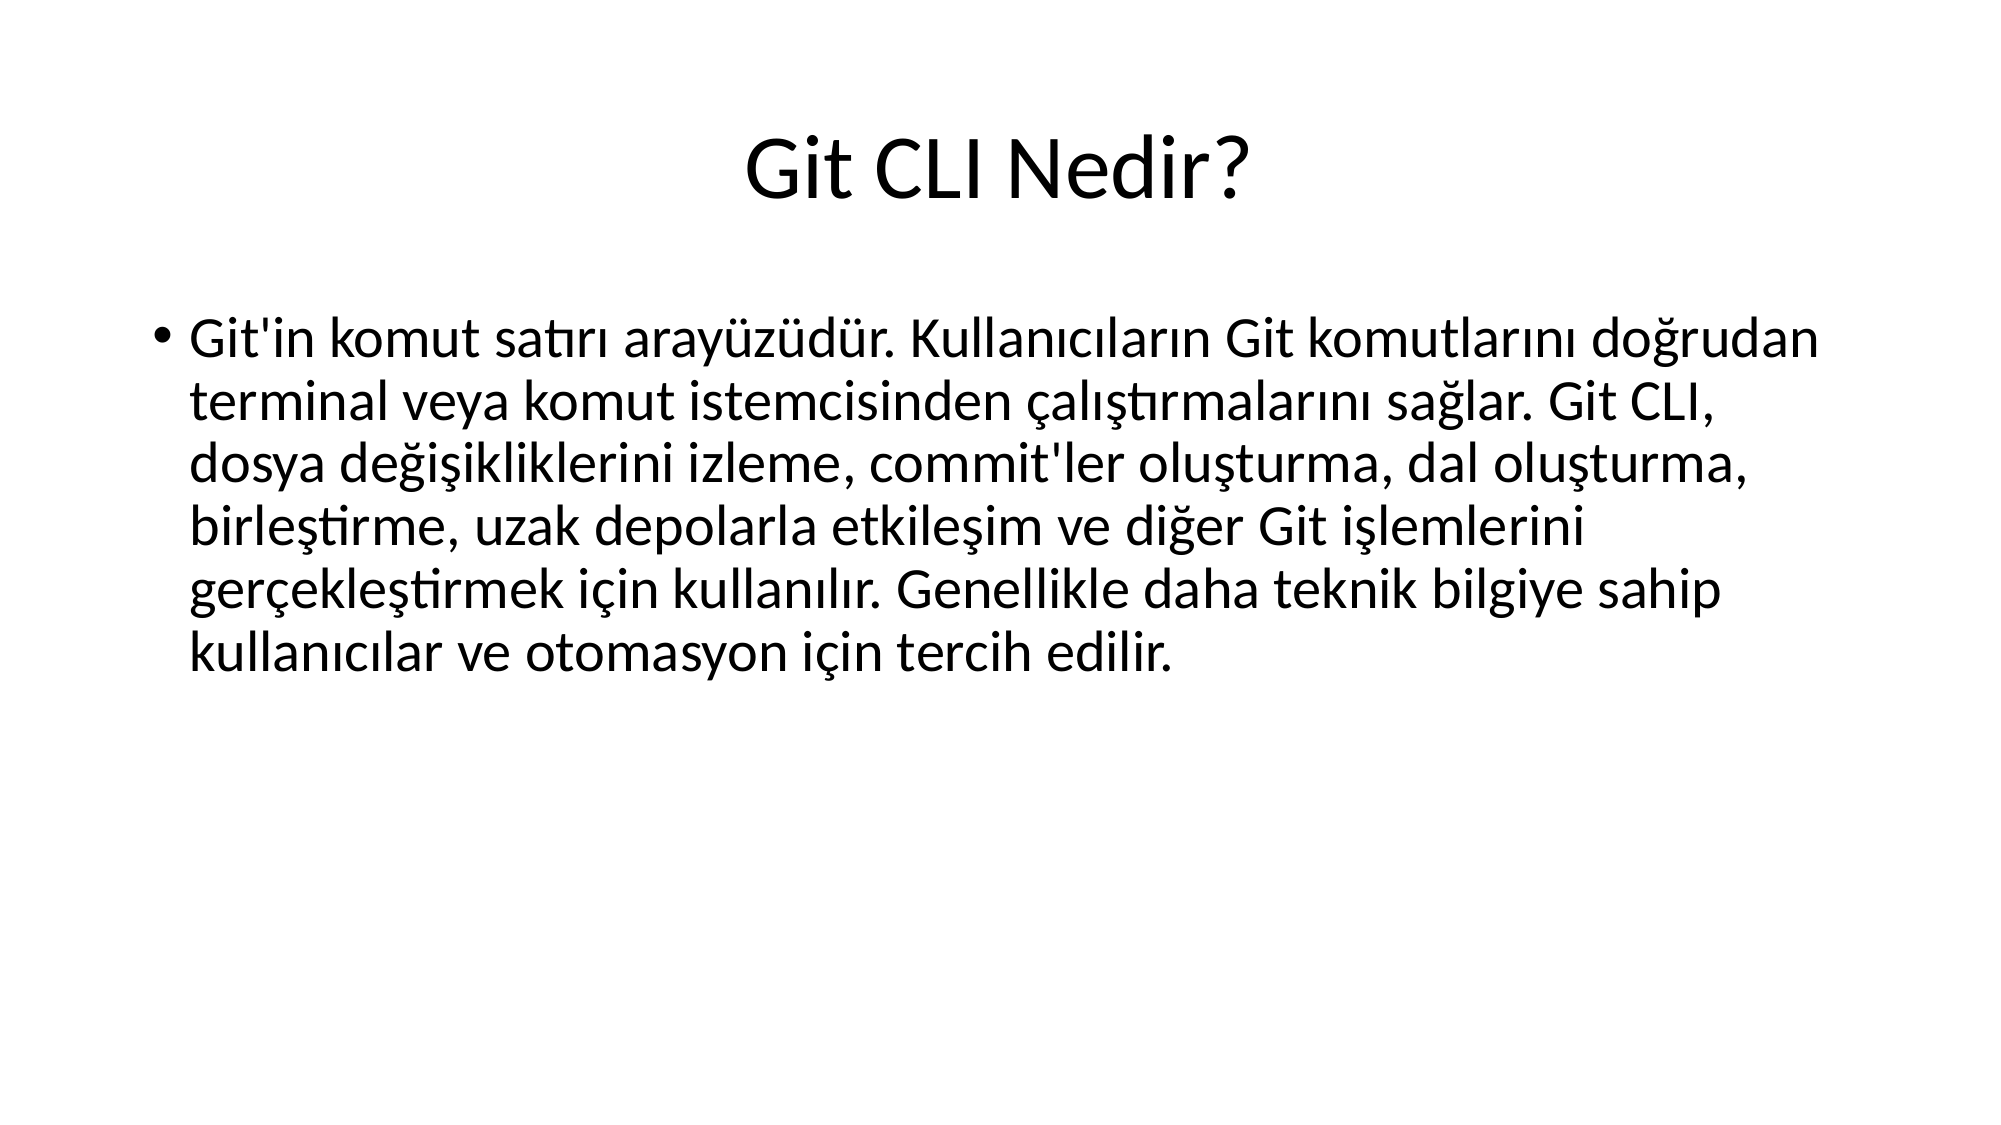

# Git CLI Nedir?
Git'in komut satırı arayüzüdür. Kullanıcıların Git komutlarını doğrudan terminal veya komut istemcisinden çalıştırmalarını sağlar. Git CLI, dosya değişikliklerini izleme, commit'ler oluşturma, dal oluşturma, birleştirme, uzak depolarla etkileşim ve diğer Git işlemlerini gerçekleştirmek için kullanılır. Genellikle daha teknik bilgiye sahip kullanıcılar ve otomasyon için tercih edilir.